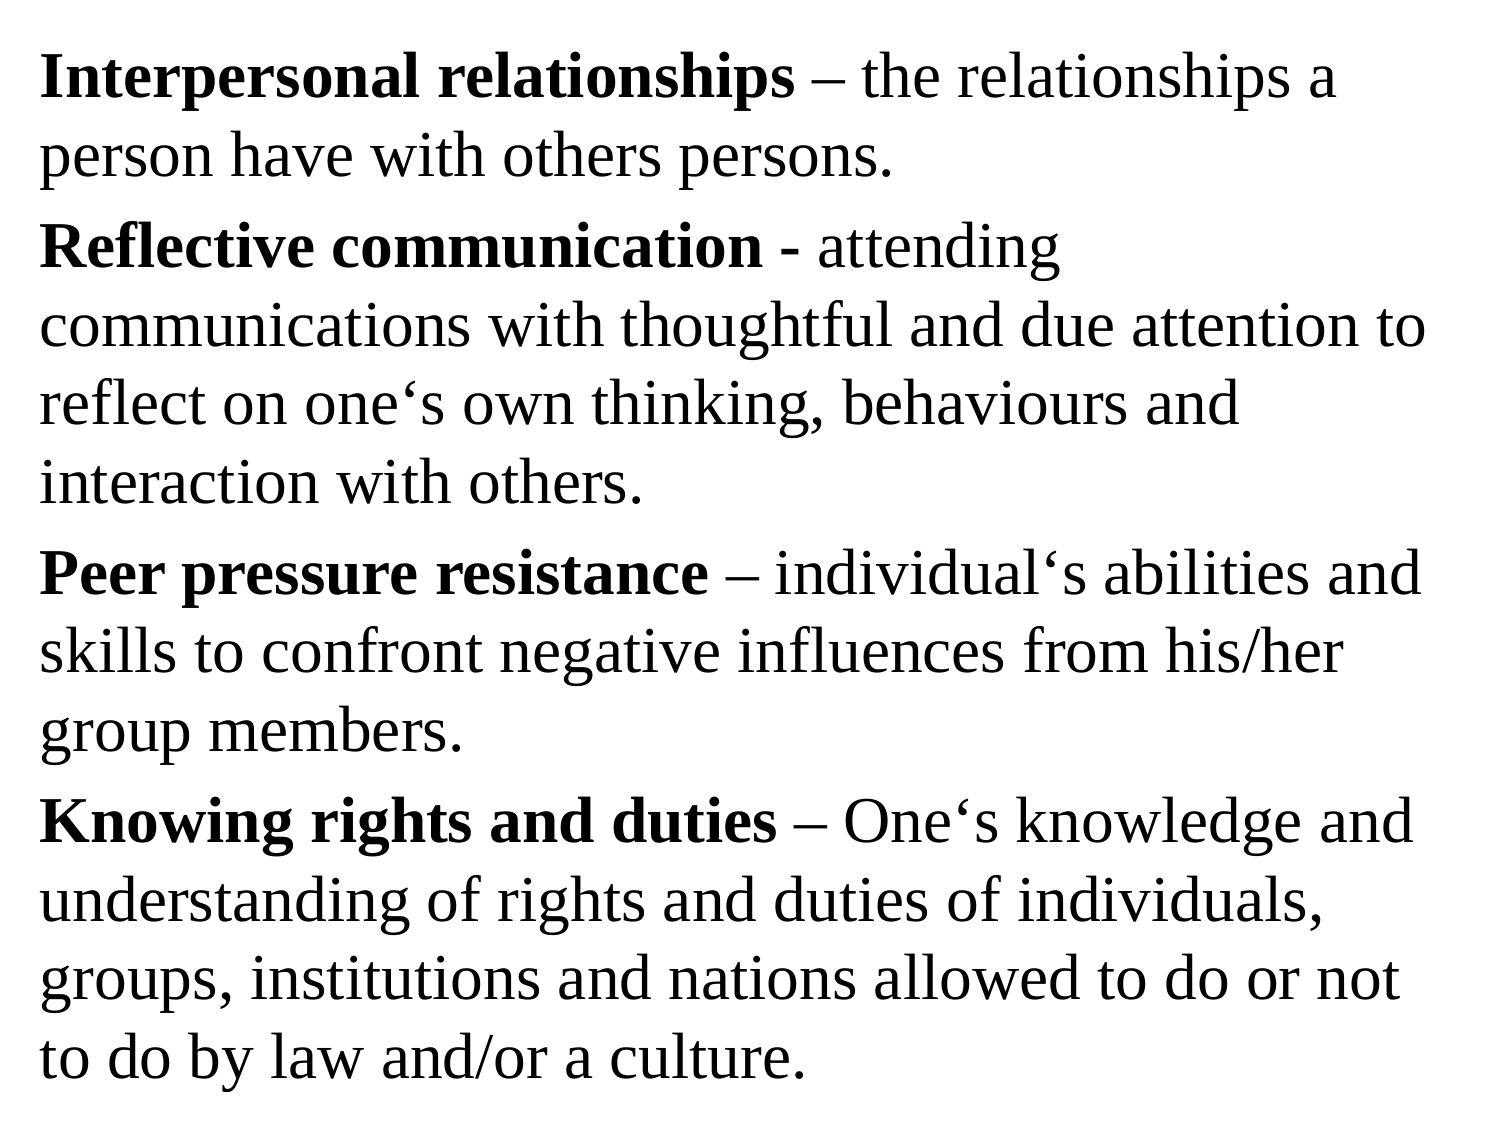

Interpersonal relationships – the relationships a person have with others persons.
Reflective communication - attending communications with thoughtful and due attention to reflect on one‘s own thinking, behaviours and interaction with others.
Peer pressure resistance – individual‘s abilities and skills to confront negative influences from his/her group members.
Knowing rights and duties – One‘s knowledge and understanding of rights and duties of individuals, groups, institutions and nations allowed to do or not to do by law and/or a culture.